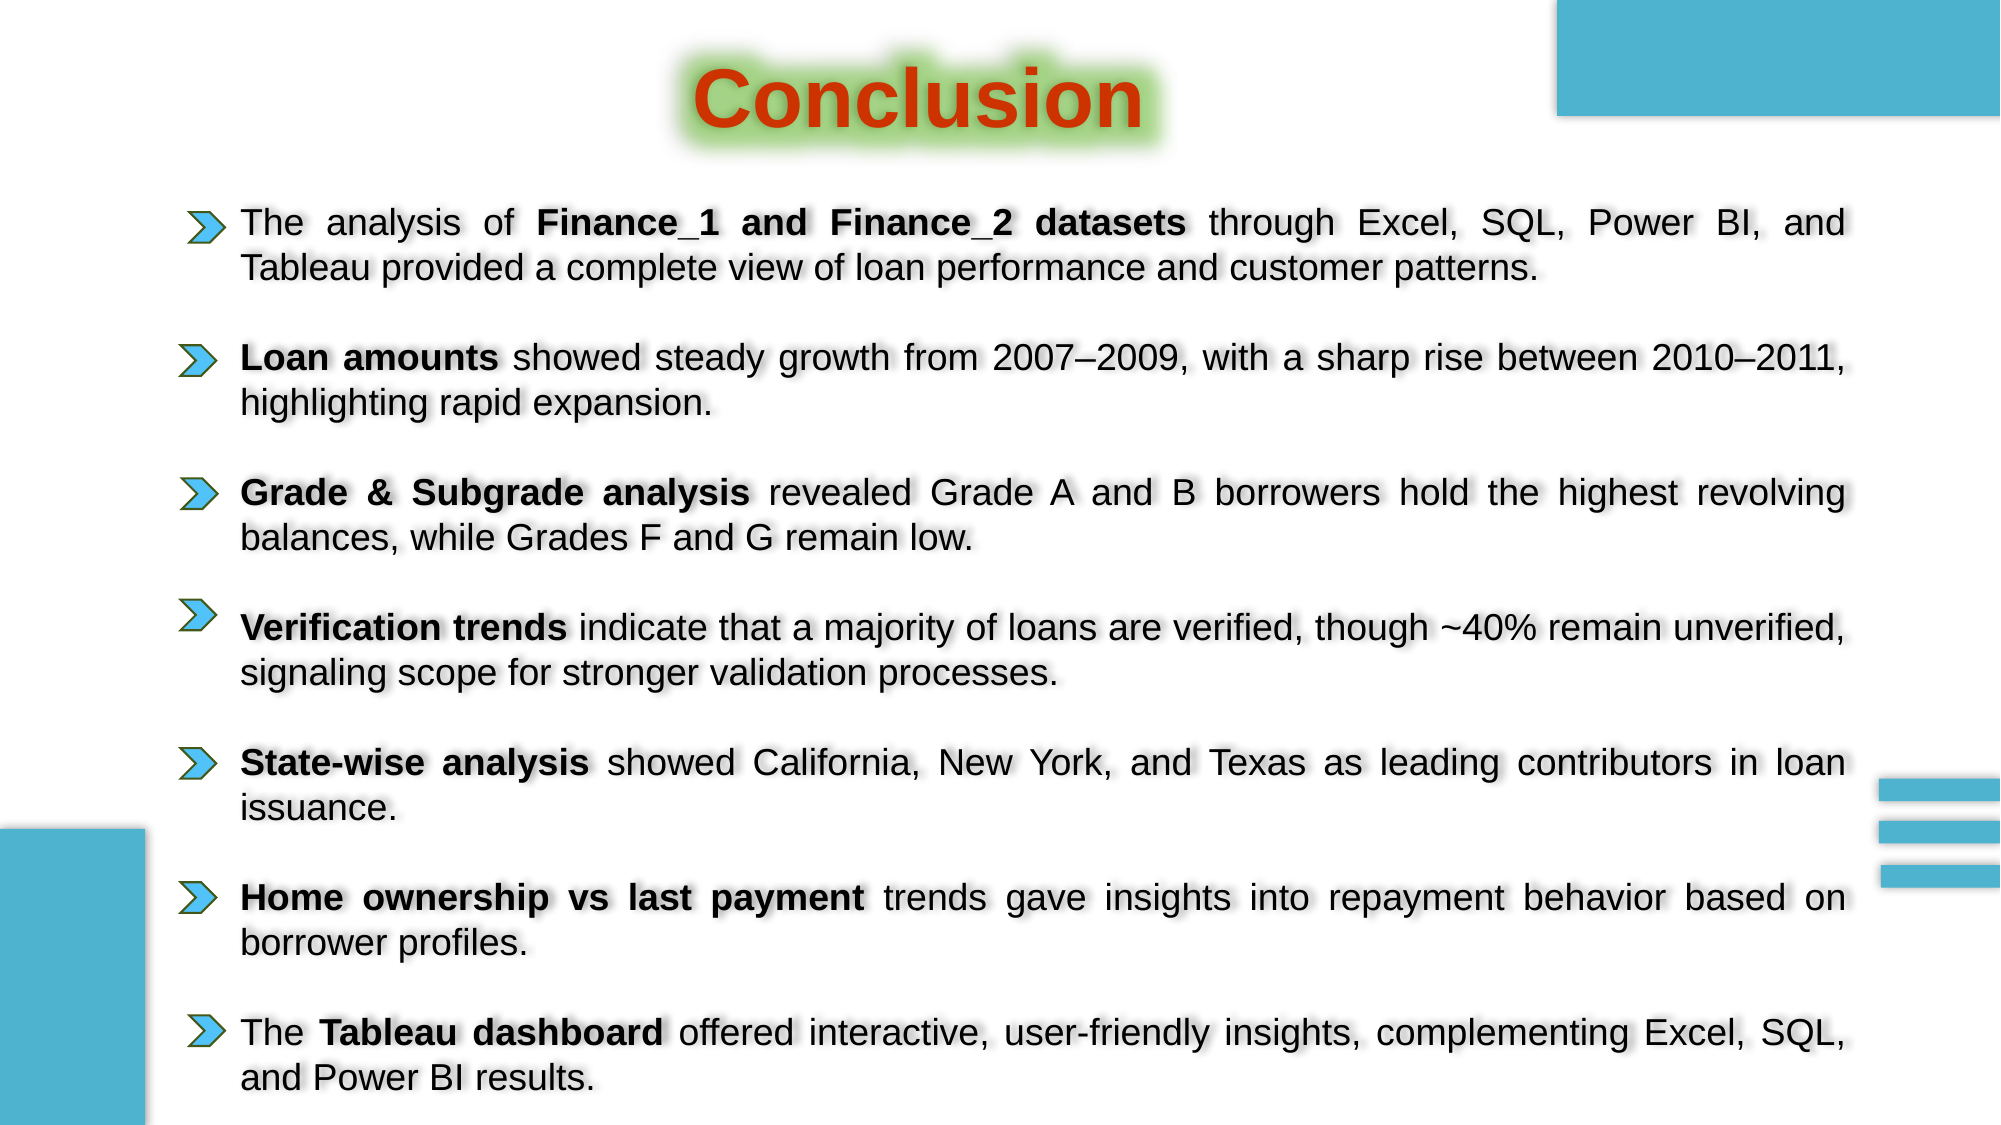

Conclusion

The analysis of Finance_1 and Finance_2 datasets through Excel, SQL, Power BI, and Tableau provided a complete view of loan performance and customer patterns.

Loan amounts showed steady growth from 2007–2009, with a sharp rise between 2010–2011, highlighting rapid expansion.

Grade & Subgrade analysis revealed Grade A and B borrowers hold the highest revolving balances, while Grades F and G remain low.

Verification trends indicate that a majority of loans are verified, though ~40% remain unverified, signaling scope for stronger validation processes.

State-wise analysis showed California, New York, and Texas as leading contributors in loan issuance.

Home ownership vs last payment trends gave insights into repayment behavior based on borrower profiles.

The Tableau dashboard offered interactive, user-friendly insights, complementing Excel, SQL, and Power BI results.